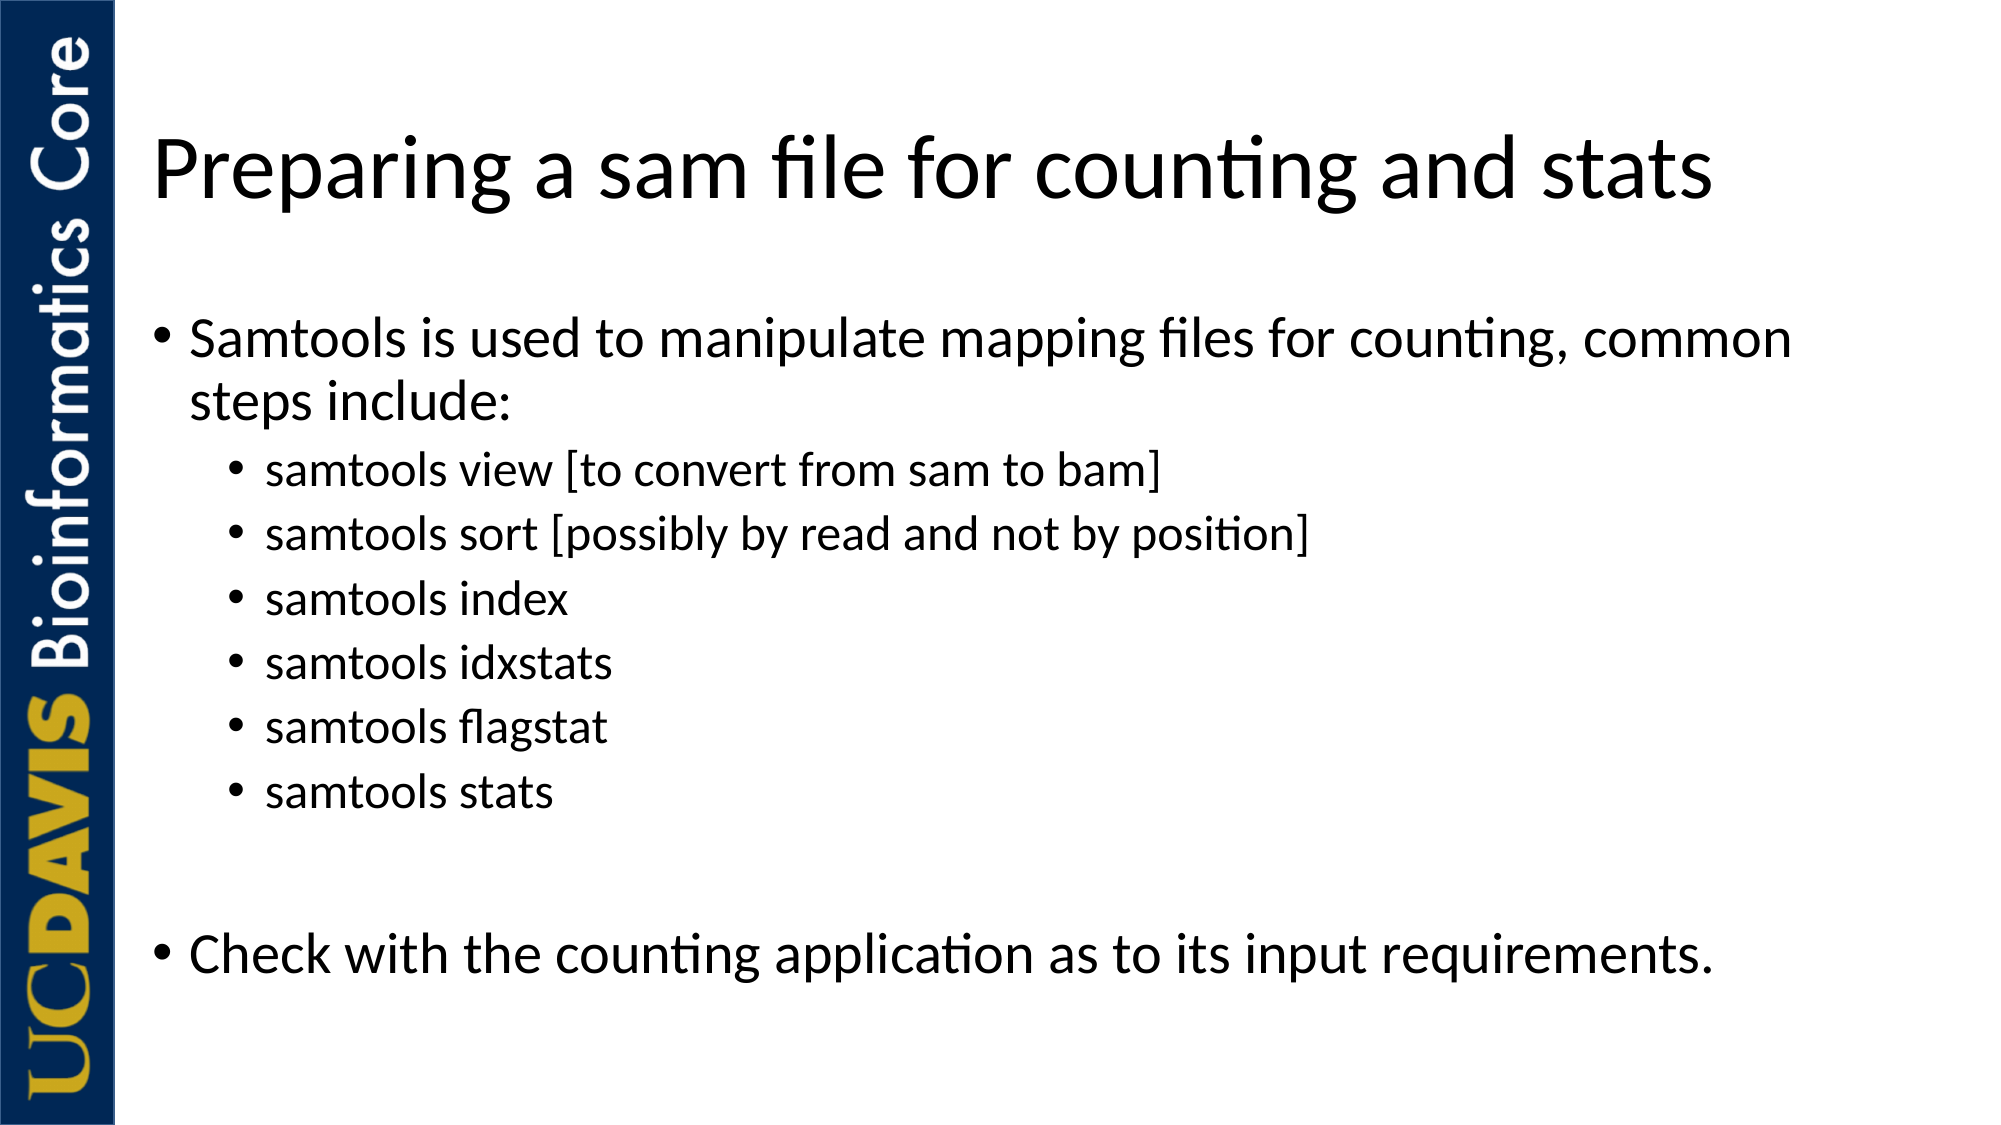

# Preparing a sam file for counting and stats
Samtools is used to manipulate mapping files for counting, common steps include:
samtools view [to convert from sam to bam]
samtools sort [possibly by read and not by position]
samtools index
samtools idxstats
samtools flagstat
samtools stats

Check with the counting application as to its input requirements.